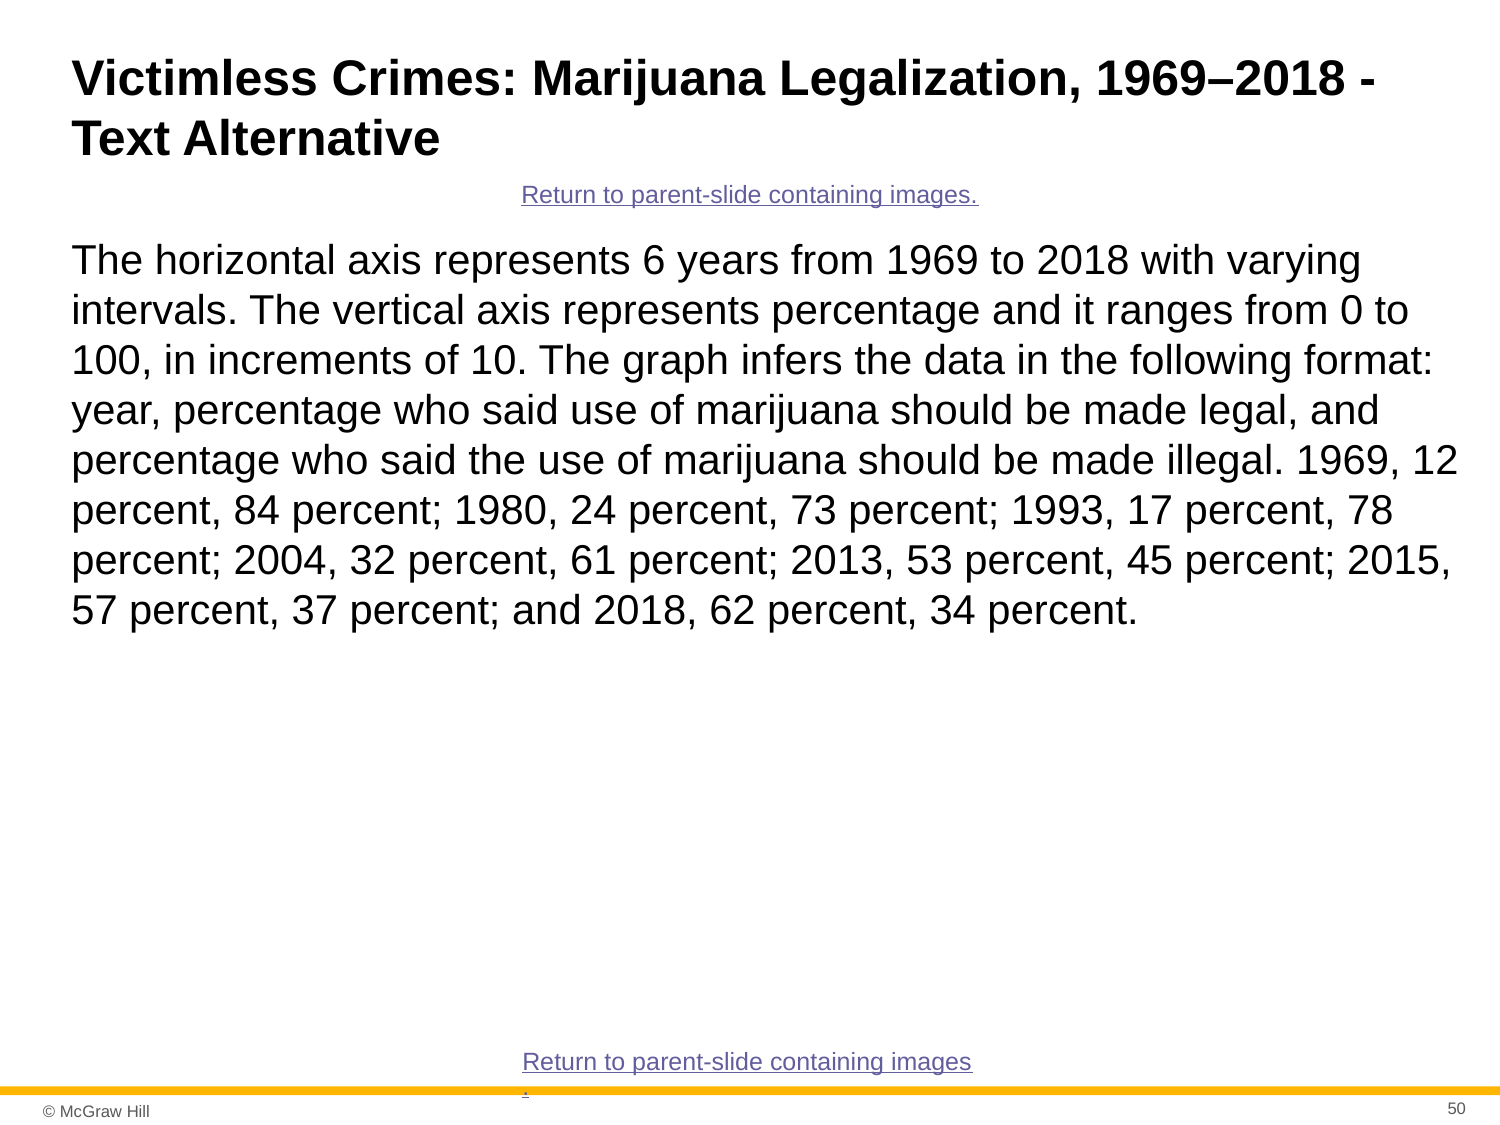

# Victimless Crimes: Marijuana Legalization, 1969–2018 - Text Alternative
Return to parent-slide containing images.
The horizontal axis represents 6 years from 1969 to 2018 with varying intervals. The vertical axis represents percentage and it ranges from 0 to 100, in increments of 10. The graph infers the data in the following format: year, percentage who said use of marijuana should be made legal, and percentage who said the use of marijuana should be made illegal. 1969, 12 percent, 84 percent; 1980, 24 percent, 73 percent; 1993, 17 percent, 78 percent; 2004, 32 percent, 61 percent; 2013, 53 percent, 45 percent; 2015, 57 percent, 37 percent; and 2018, 62 percent, 34 percent.
Return to parent-slide containing images.